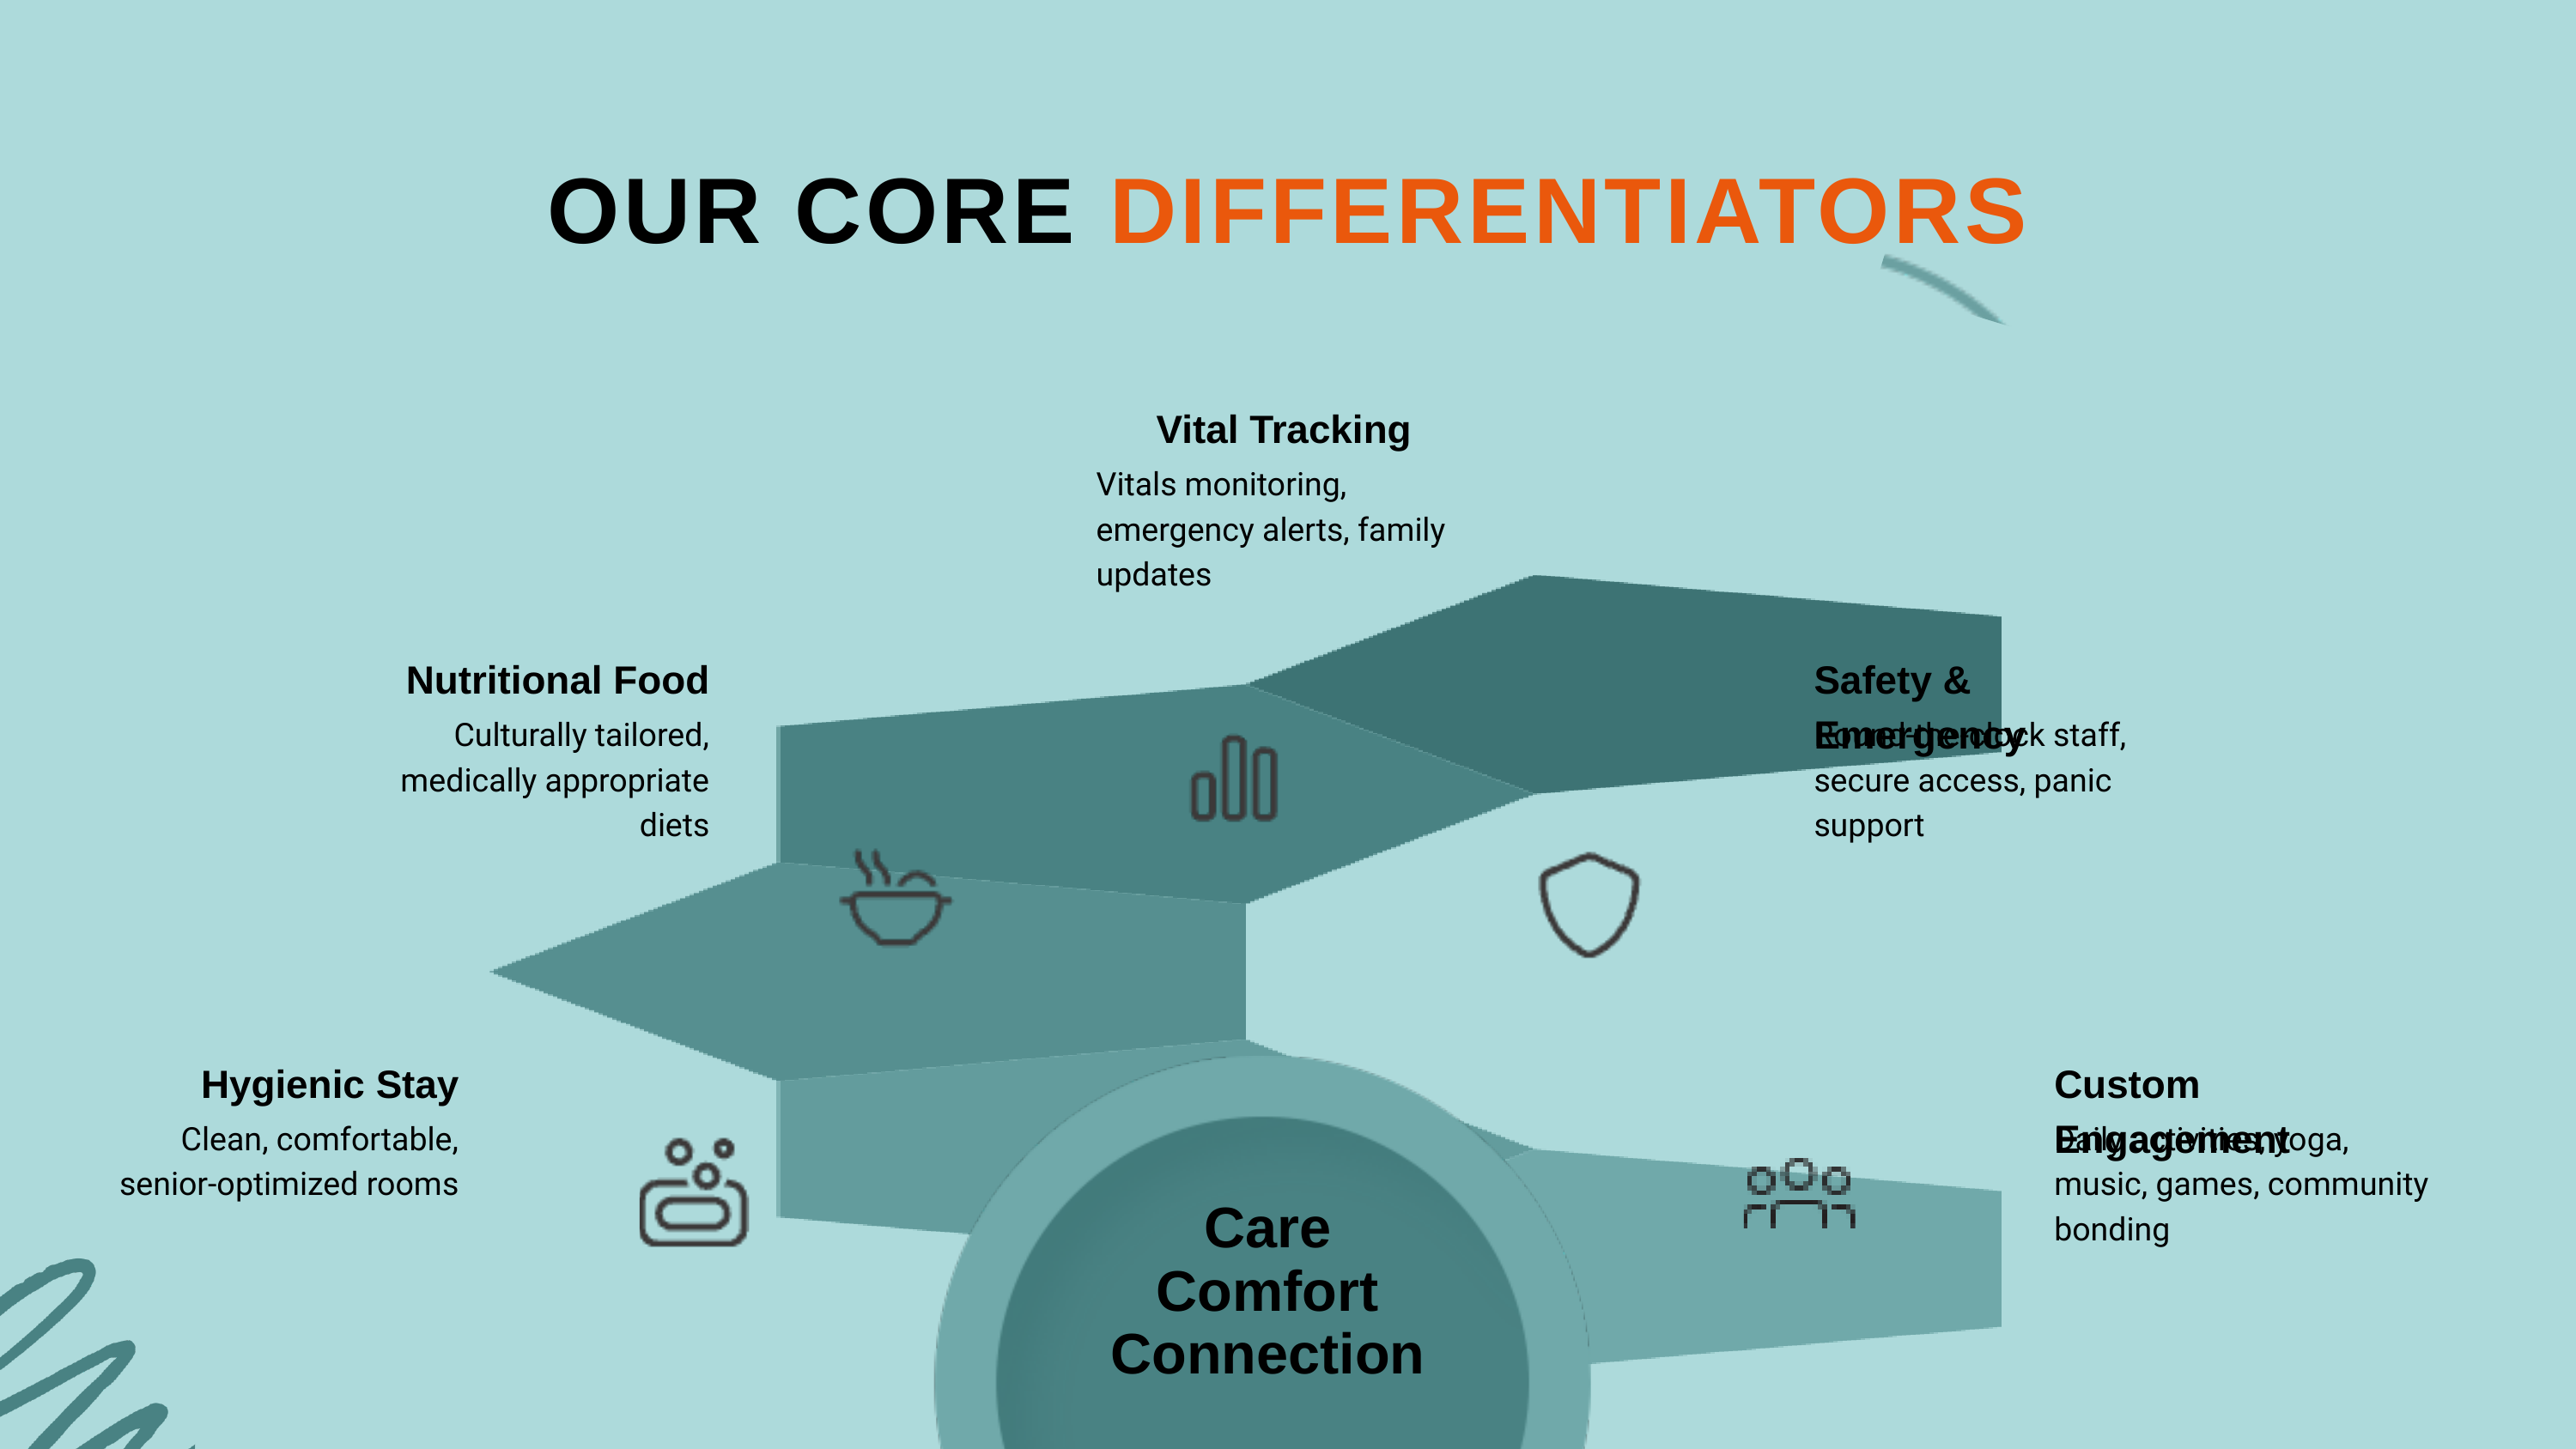

OUR CORE DIFFERENTIATORS

Vital Tracking
Vitals monitoring, emergency alerts, family updates
Nutritional Food
Safety & Emergency
Culturally tailored, medically appropriate diets
Round-the-clock staff, secure access, panic support

Hygienic Stay
Custom Engagement

Clean, comfortable, senior-optimized rooms
Daily activities, yoga, music, games, community bonding

Care
Comfort
Connection